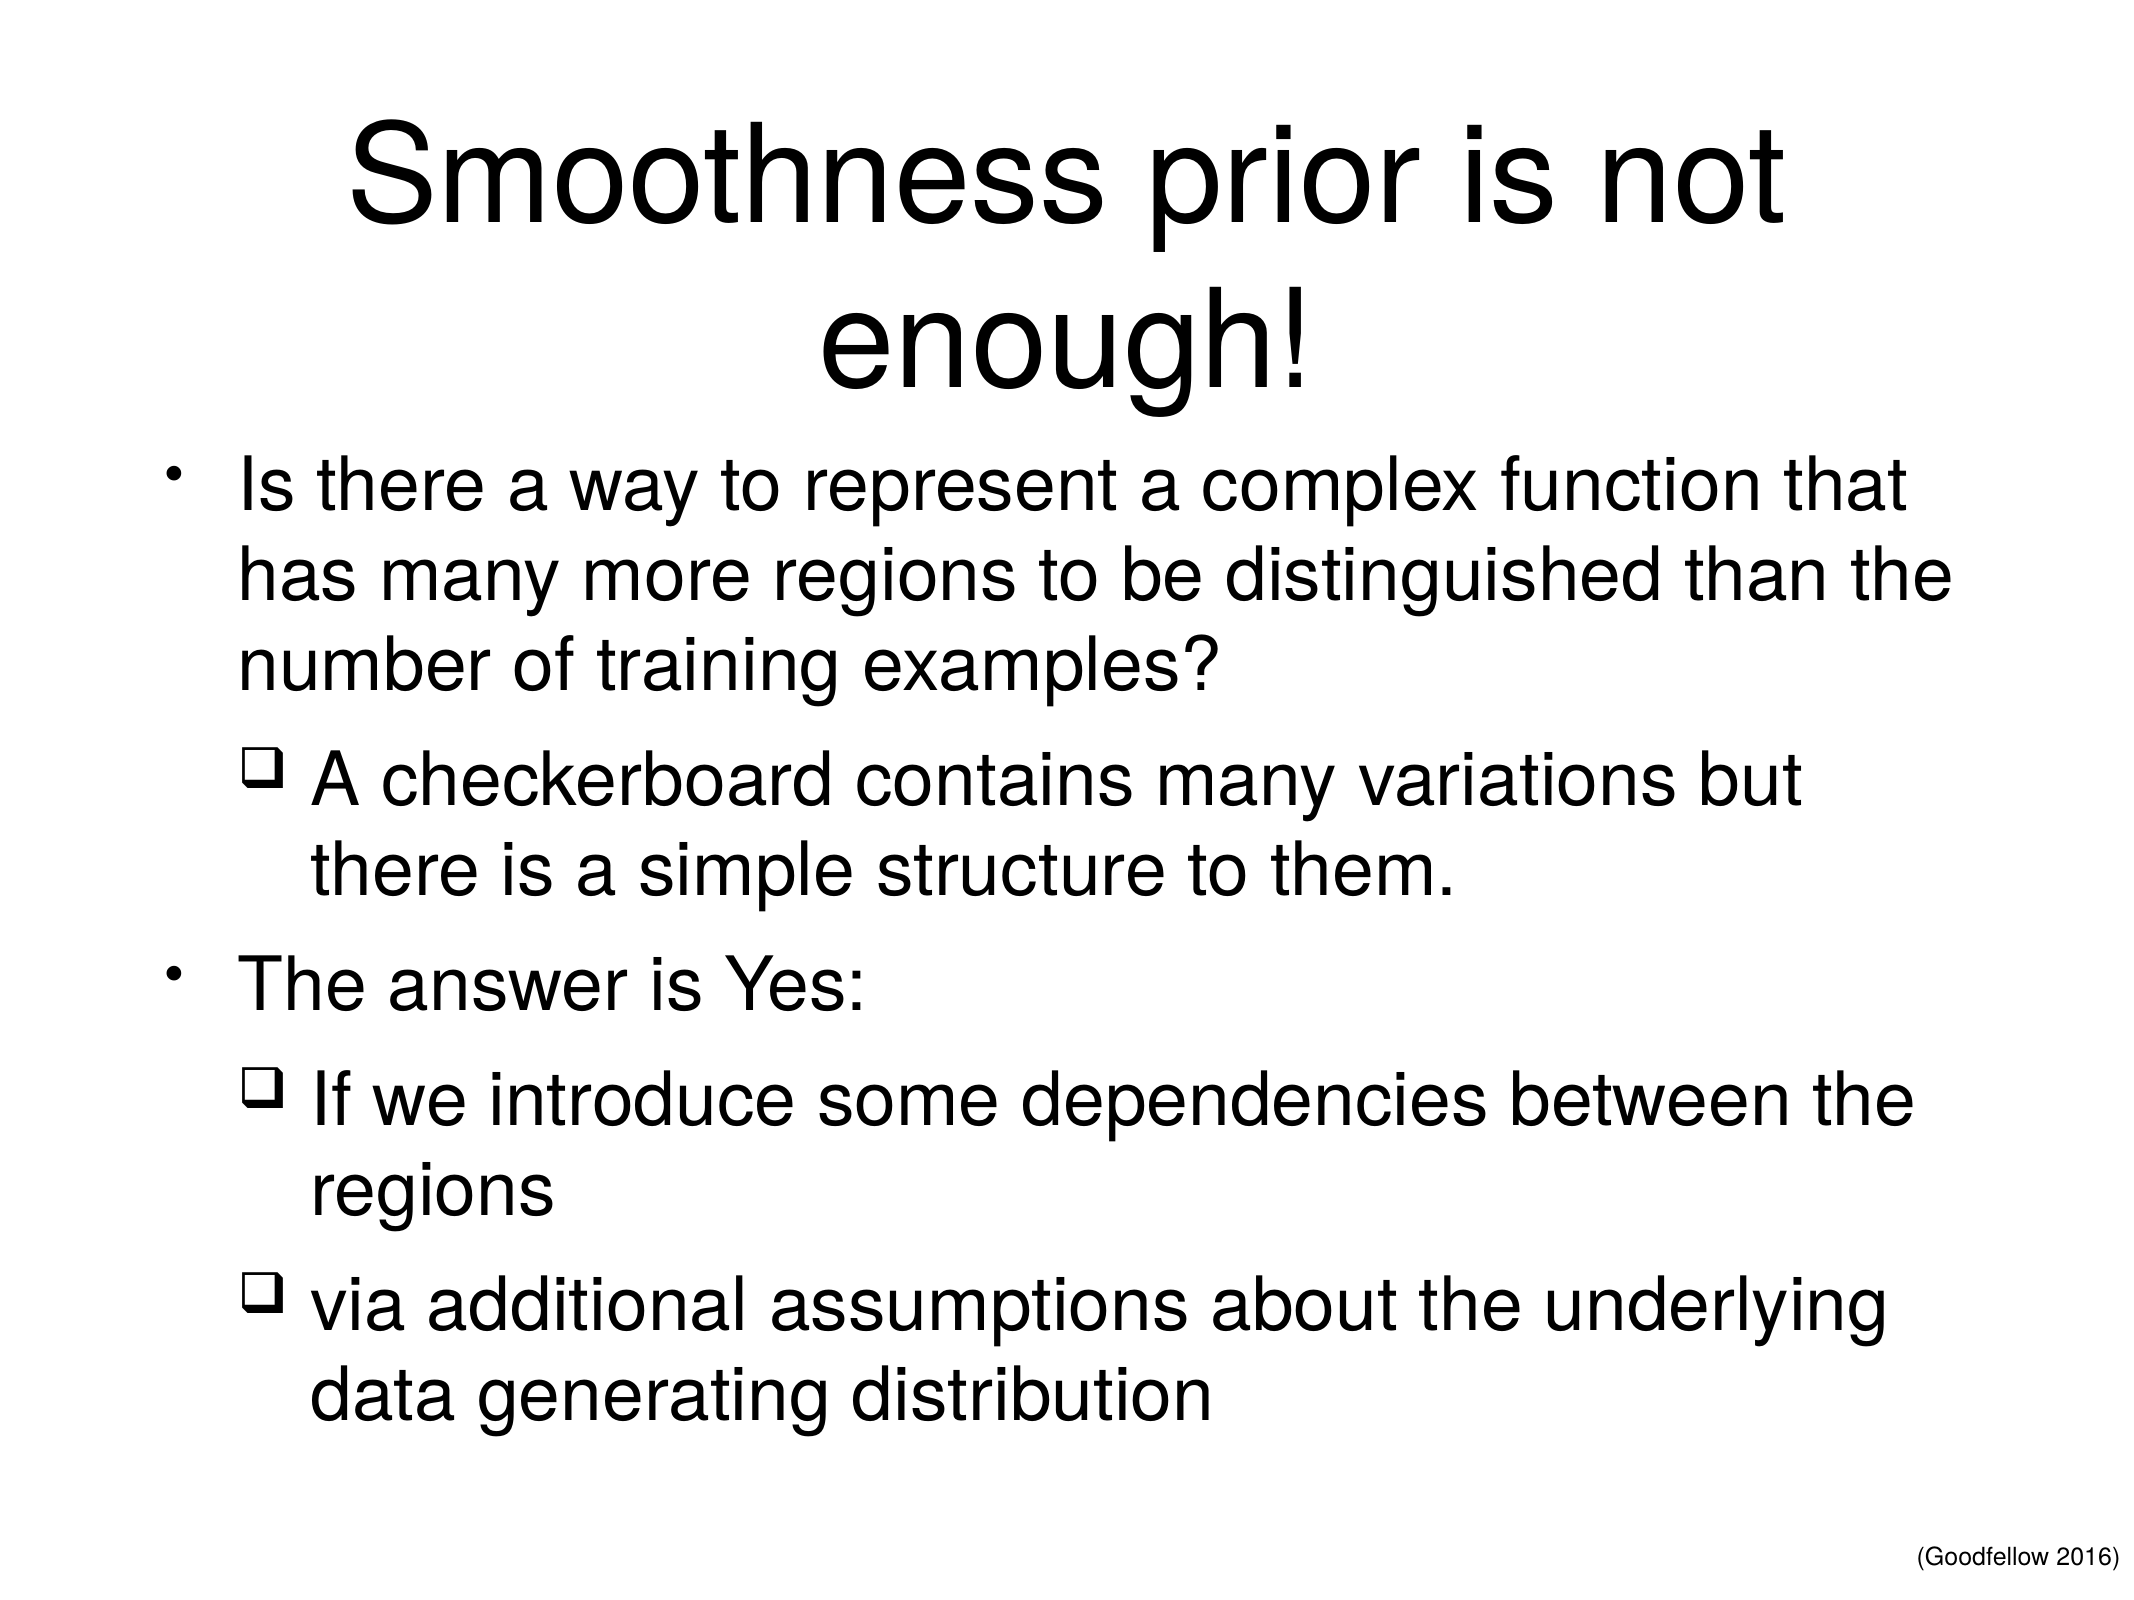

# Smoothness prior is not enough!
Is there a way to represent a complex function that has many more regions to be distinguished than the number of training examples?
A checkerboard contains many variations but there is a simple structure to them.
The answer is Yes:
If we introduce some dependencies between the regions
via additional assumptions about the underlying data generating distribution